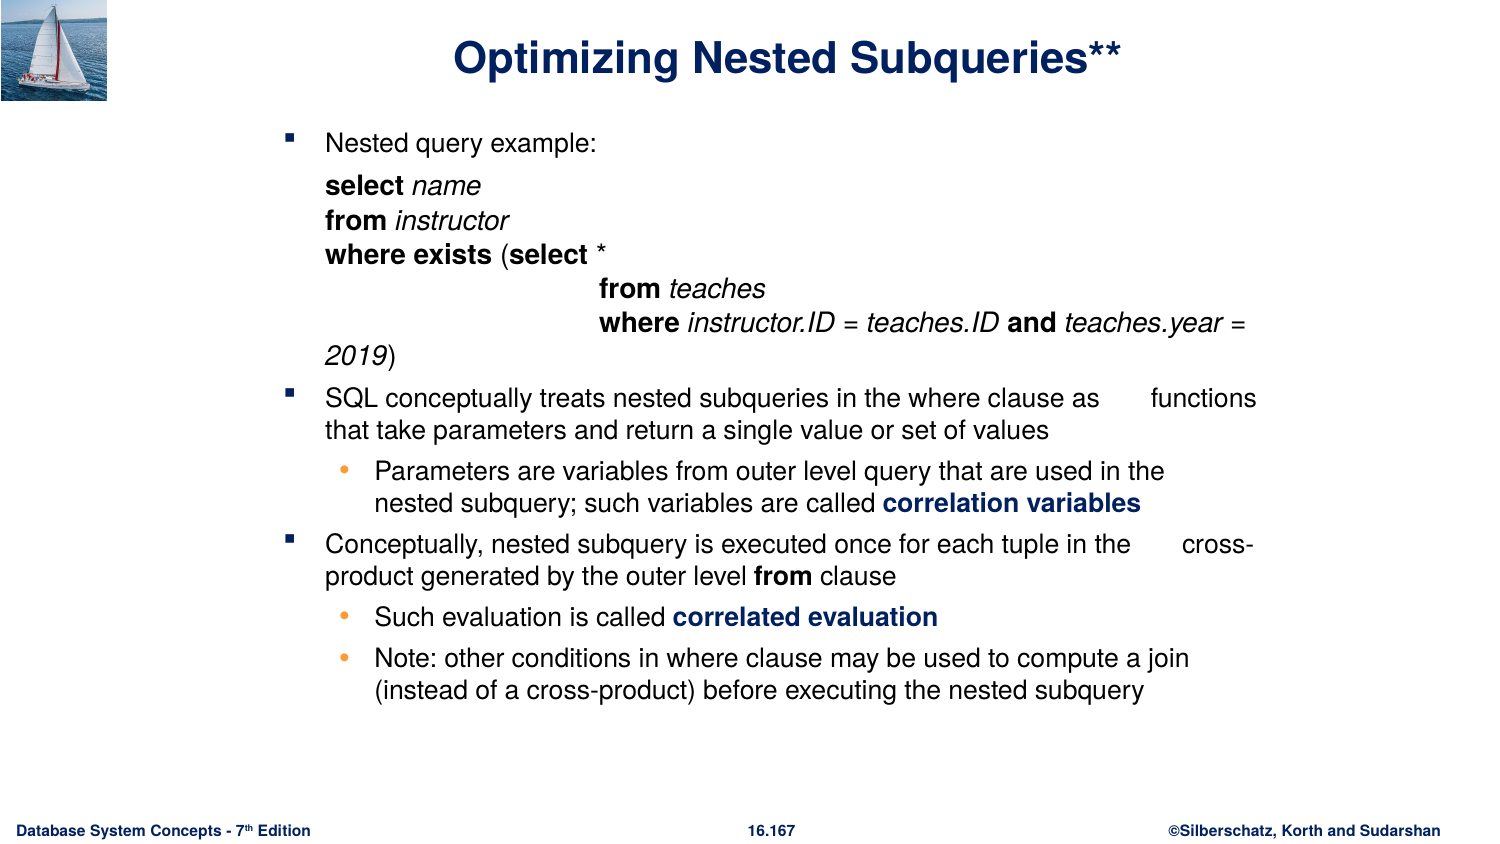

# Optimizing Nested Subqueries**
Nested query example:
select name
from instructor
where exists (select *
	                from teaches
	                where instructor.ID = teaches.ID and teaches.year = 2019)
SQL conceptually treats nested subqueries in the where clause as       functions that take parameters and return a single value or set of values
Parameters are variables from outer level query that are used in the  nested subquery; such variables are called correlation variables
Conceptually, nested subquery is executed once for each tuple in the       cross-product generated by the outer level from clause
Such evaluation is called correlated evaluation
Note: other conditions in where clause may be used to compute a join (instead of a cross-product) before executing the nested subquery